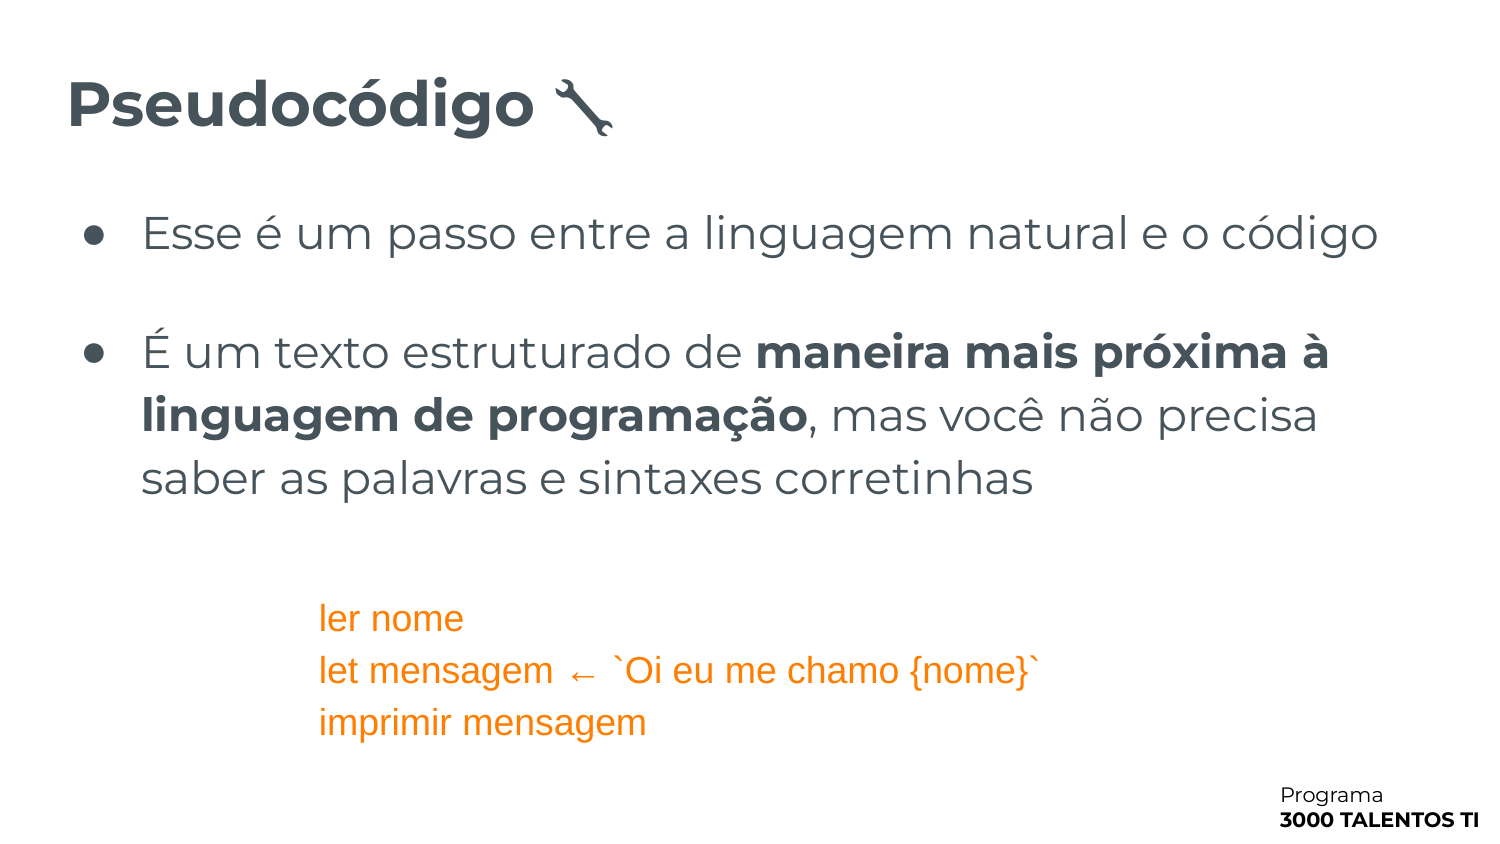

# Pseudocódigo 🔧
Esse é um passo entre a linguagem natural e o código
É um texto estruturado de maneira mais próxima à linguagem de programação, mas você não precisa saber as palavras e sintaxes corretinhas
ler nome
let mensagem ← `Oi eu me chamo {nome}`
imprimir mensagem